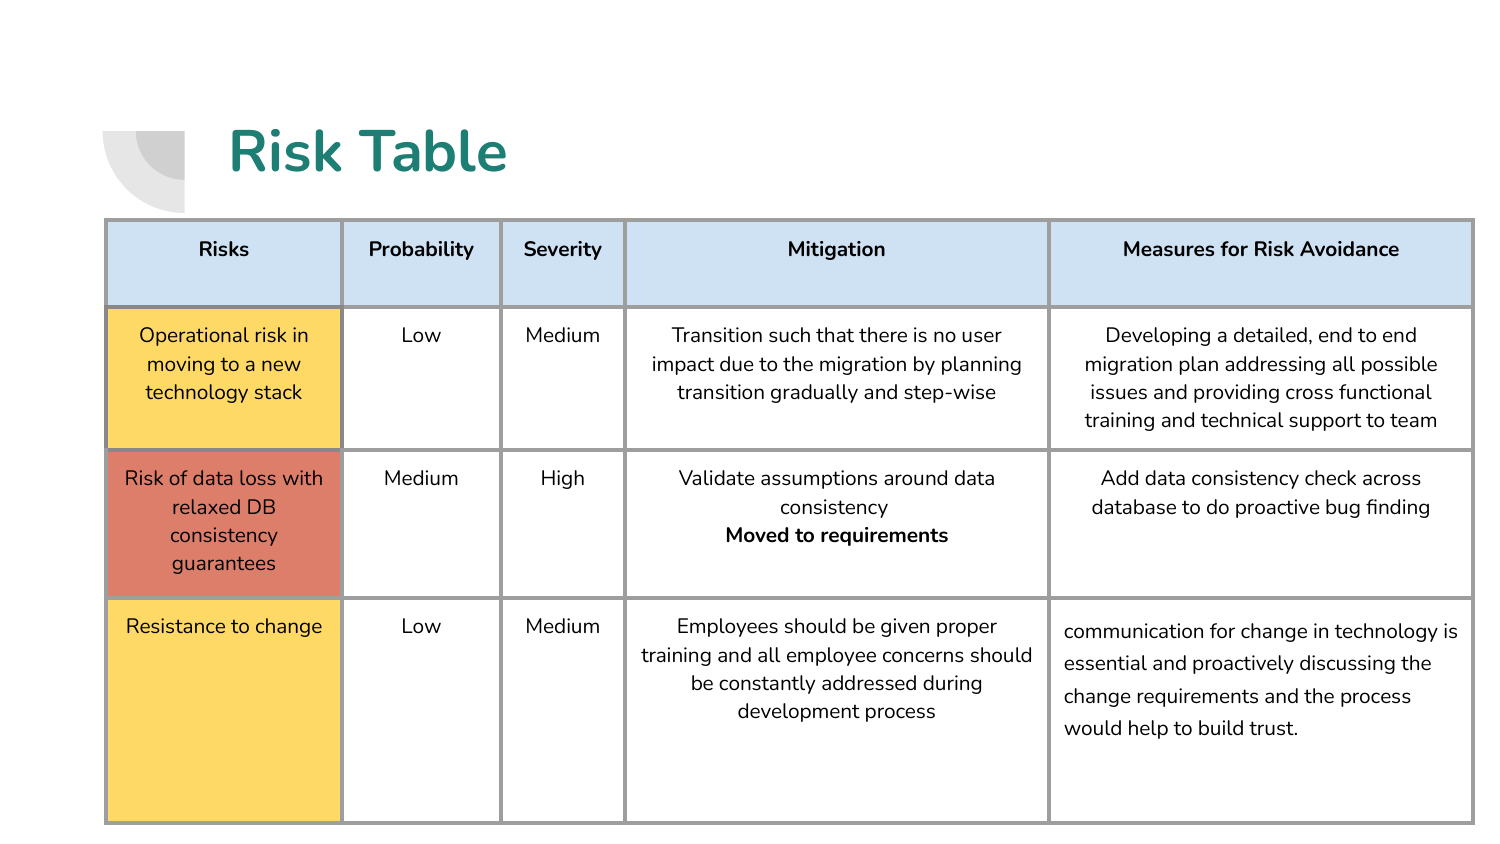

# Risk Table
| Risks | Probability | Severity | Mitigation | Measures for Risk Avoidance |
| --- | --- | --- | --- | --- |
| Operational risk in moving to a new technology stack | Low | Medium | Transition such that there is no user impact due to the migration by planning transition gradually and step-wise | Developing a detailed, end to end migration plan addressing all possible issues and providing cross functional training and technical support to team |
| Risk of data loss with relaxed DB consistency guarantees | Medium | High | Validate assumptions around data consistency Moved to requirements | Add data consistency check across database to do proactive bug finding |
| Resistance to change | Low | Medium | Employees should be given proper training and all employee concerns should be constantly addressed during development process | communication for change in technology is essential and proactively discussing the change requirements and the process would help to build trust. |